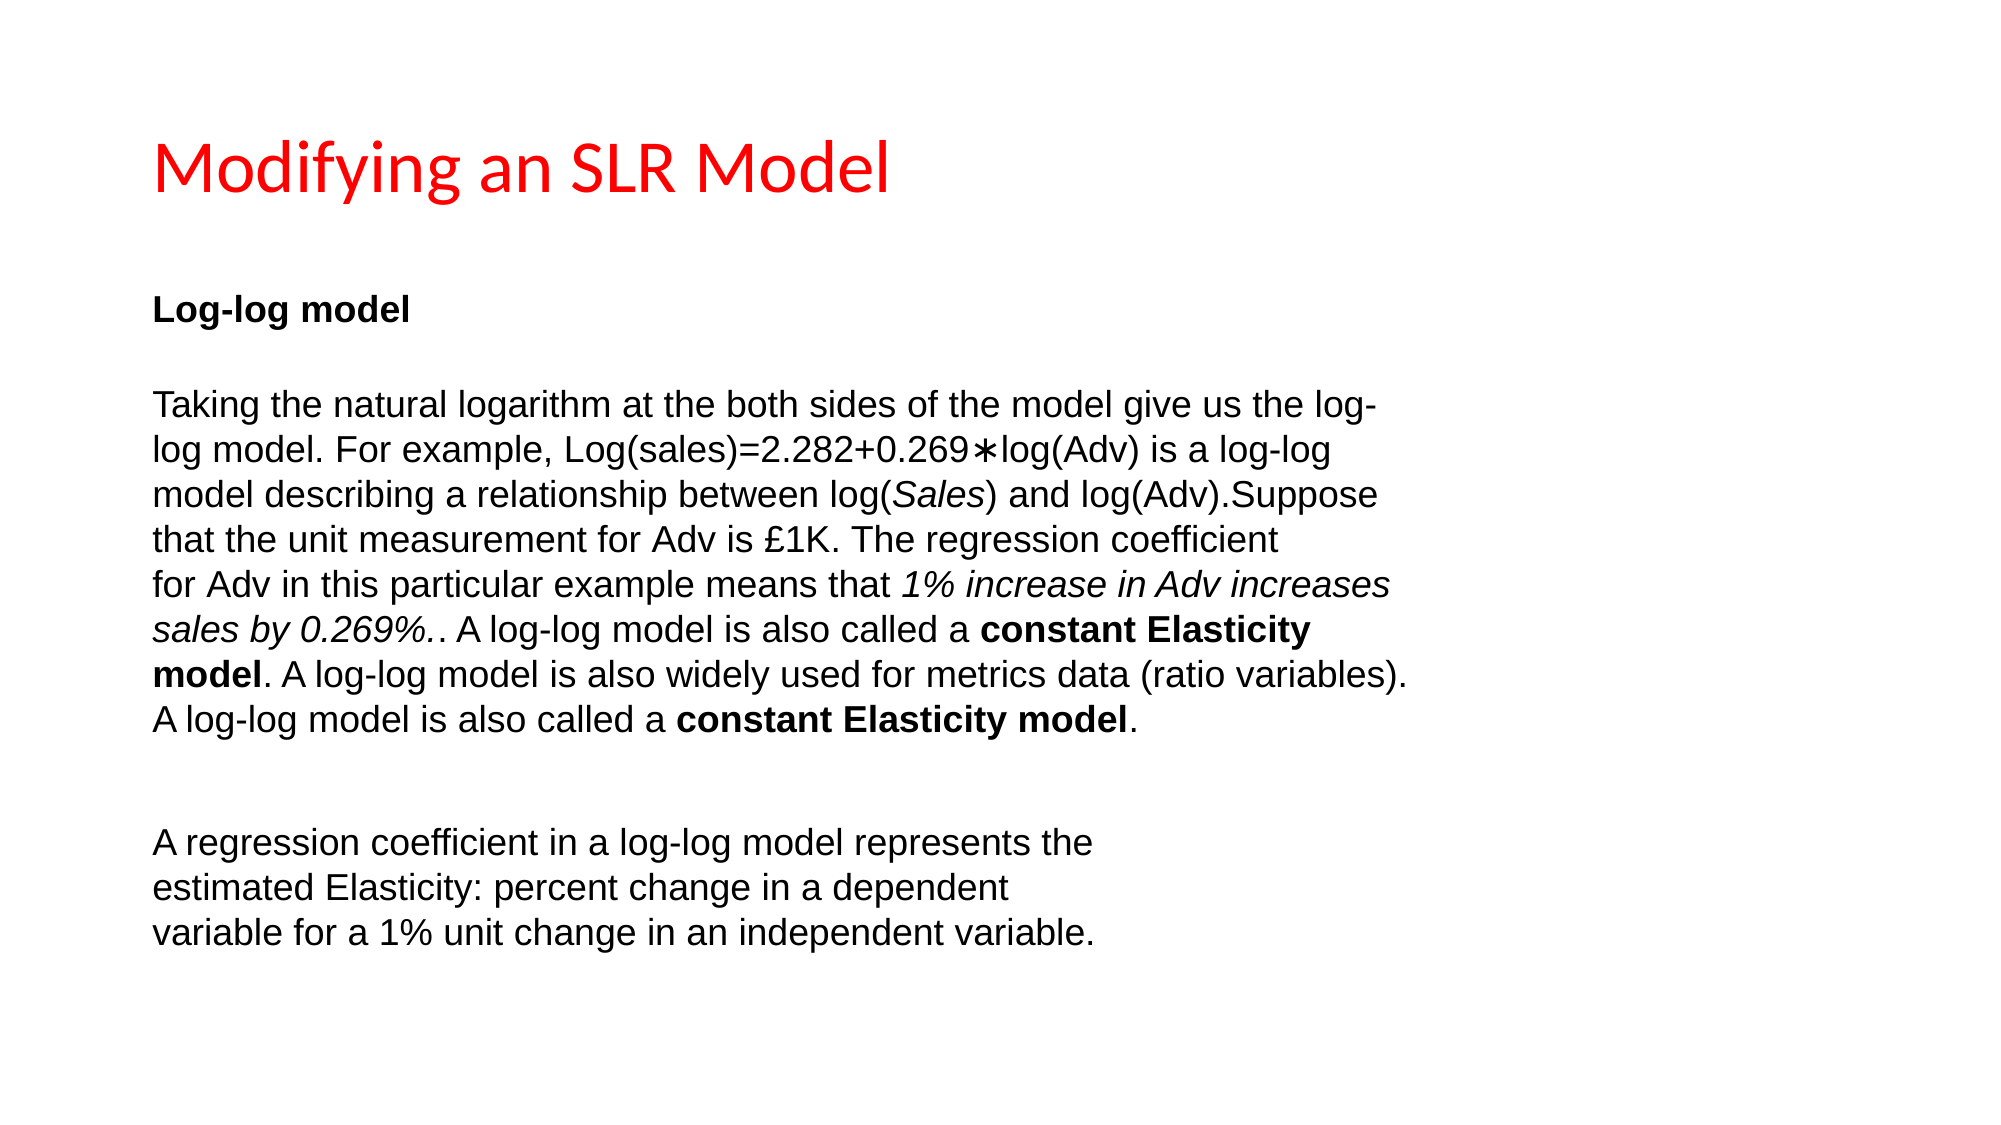

# Modifying an SLR Model
Log-log model
Taking the natural logarithm at the both sides of the model give us the log-log model. For example, Log(sales)=2.282+0.269∗log(Adv) is a log-log model describing a relationship between log(Sales) and log(Adv).Suppose that the unit measurement for Adv is £1K. The regression coefficient for Adv in this particular example means that 1% increase in Adv increases sales by 0.269%.. A log-log model is also called a constant Elasticity model. A log-log model is also widely used for metrics data (ratio variables). A log-log model is also called a constant Elasticity model.
A regression coefficient in a log-log model represents the estimated Elasticity: percent change in a dependent variable for a 1% unit change in an independent variable.